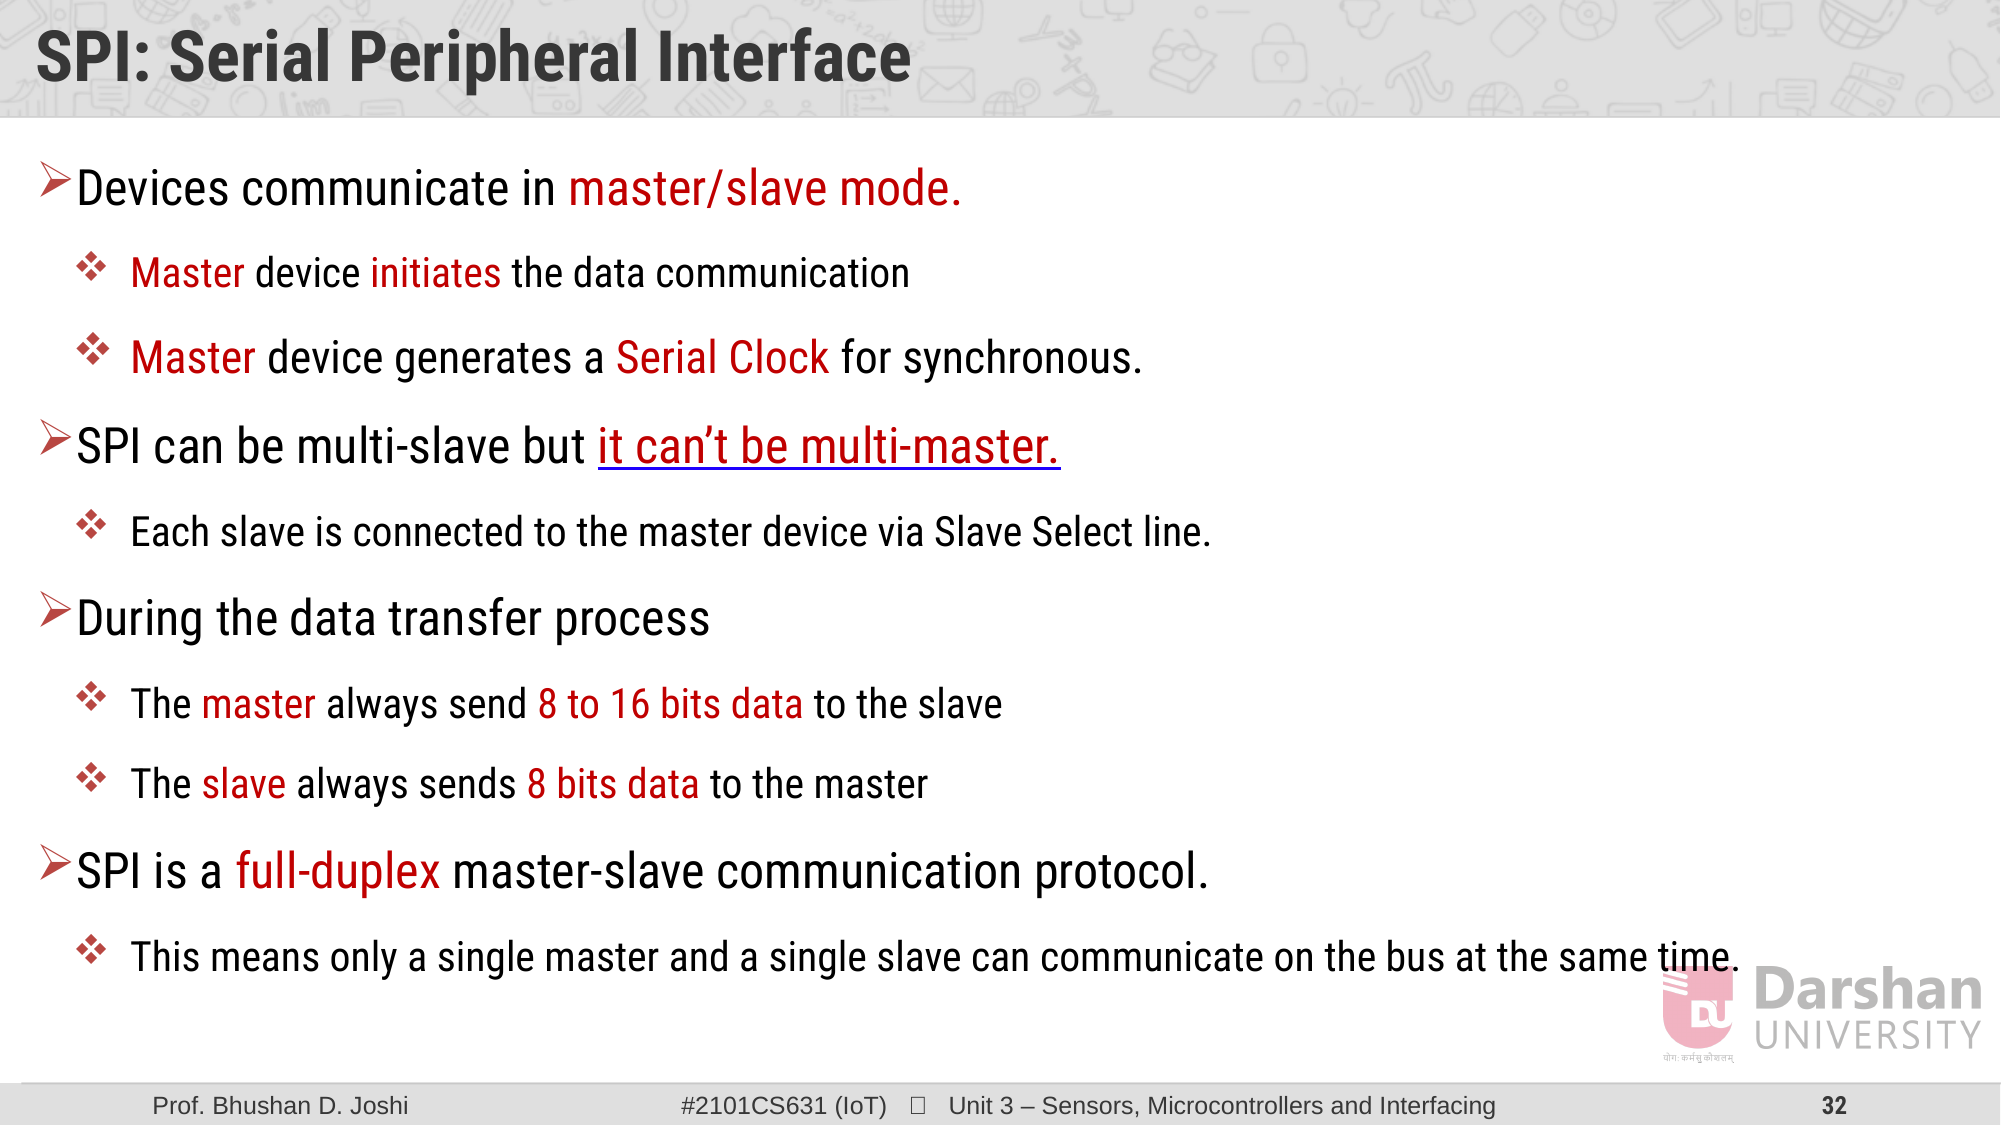

# SPI: Serial Peripheral Interface
Devices communicate in master/slave mode.
Master device initiates the data communication
Master device generates a Serial Clock for synchronous.
SPI can be multi-slave but it can’t be multi-master.
Each slave is connected to the master device via Slave Select line.
During the data transfer process
The master always send 8 to 16 bits data to the slave
The slave always sends 8 bits data to the master
SPI is a full-duplex master-slave communication protocol.
This means only a single master and a single slave can communicate on the bus at the same time.